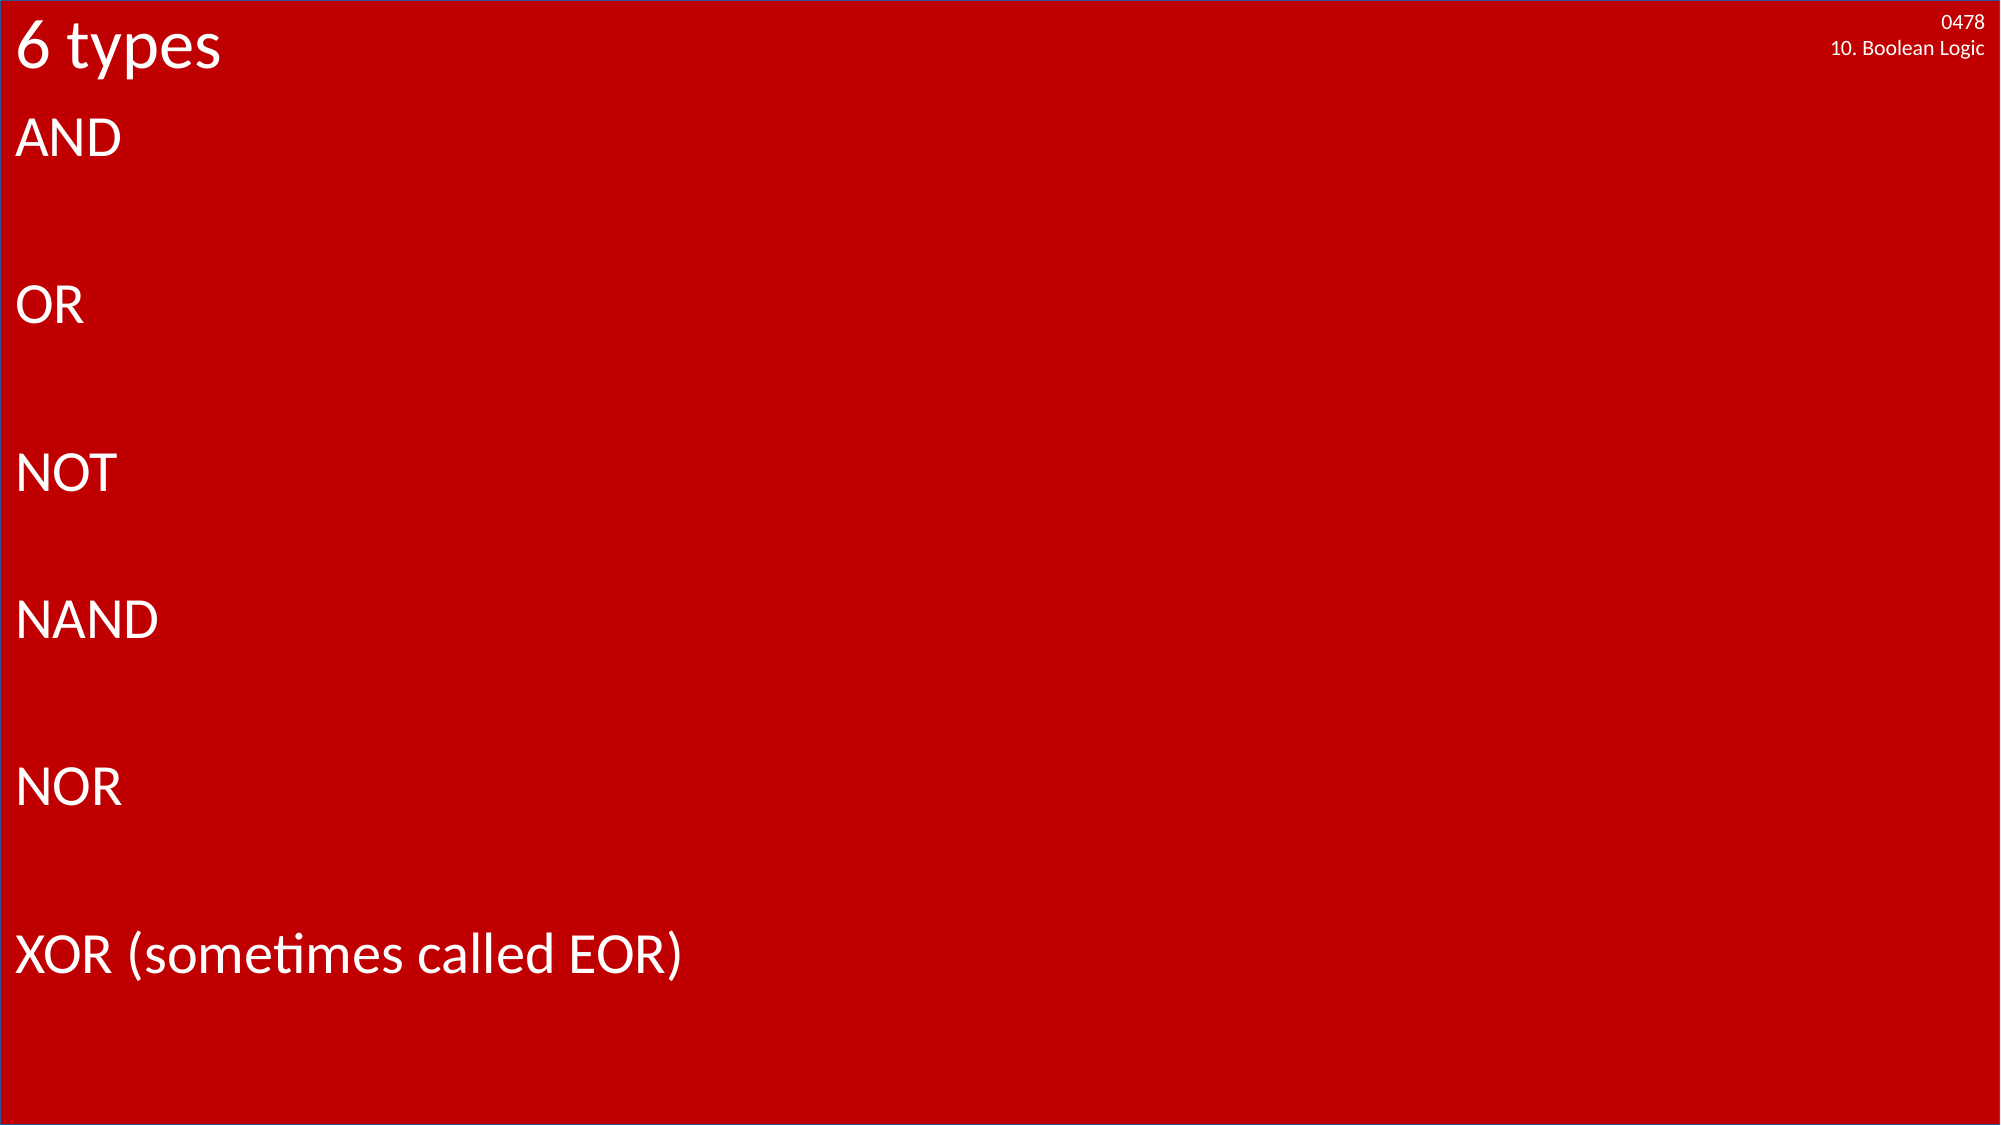

# 6 types
AND

OR

NOT
NAND

NOR

XOR (sometimes called EOR)